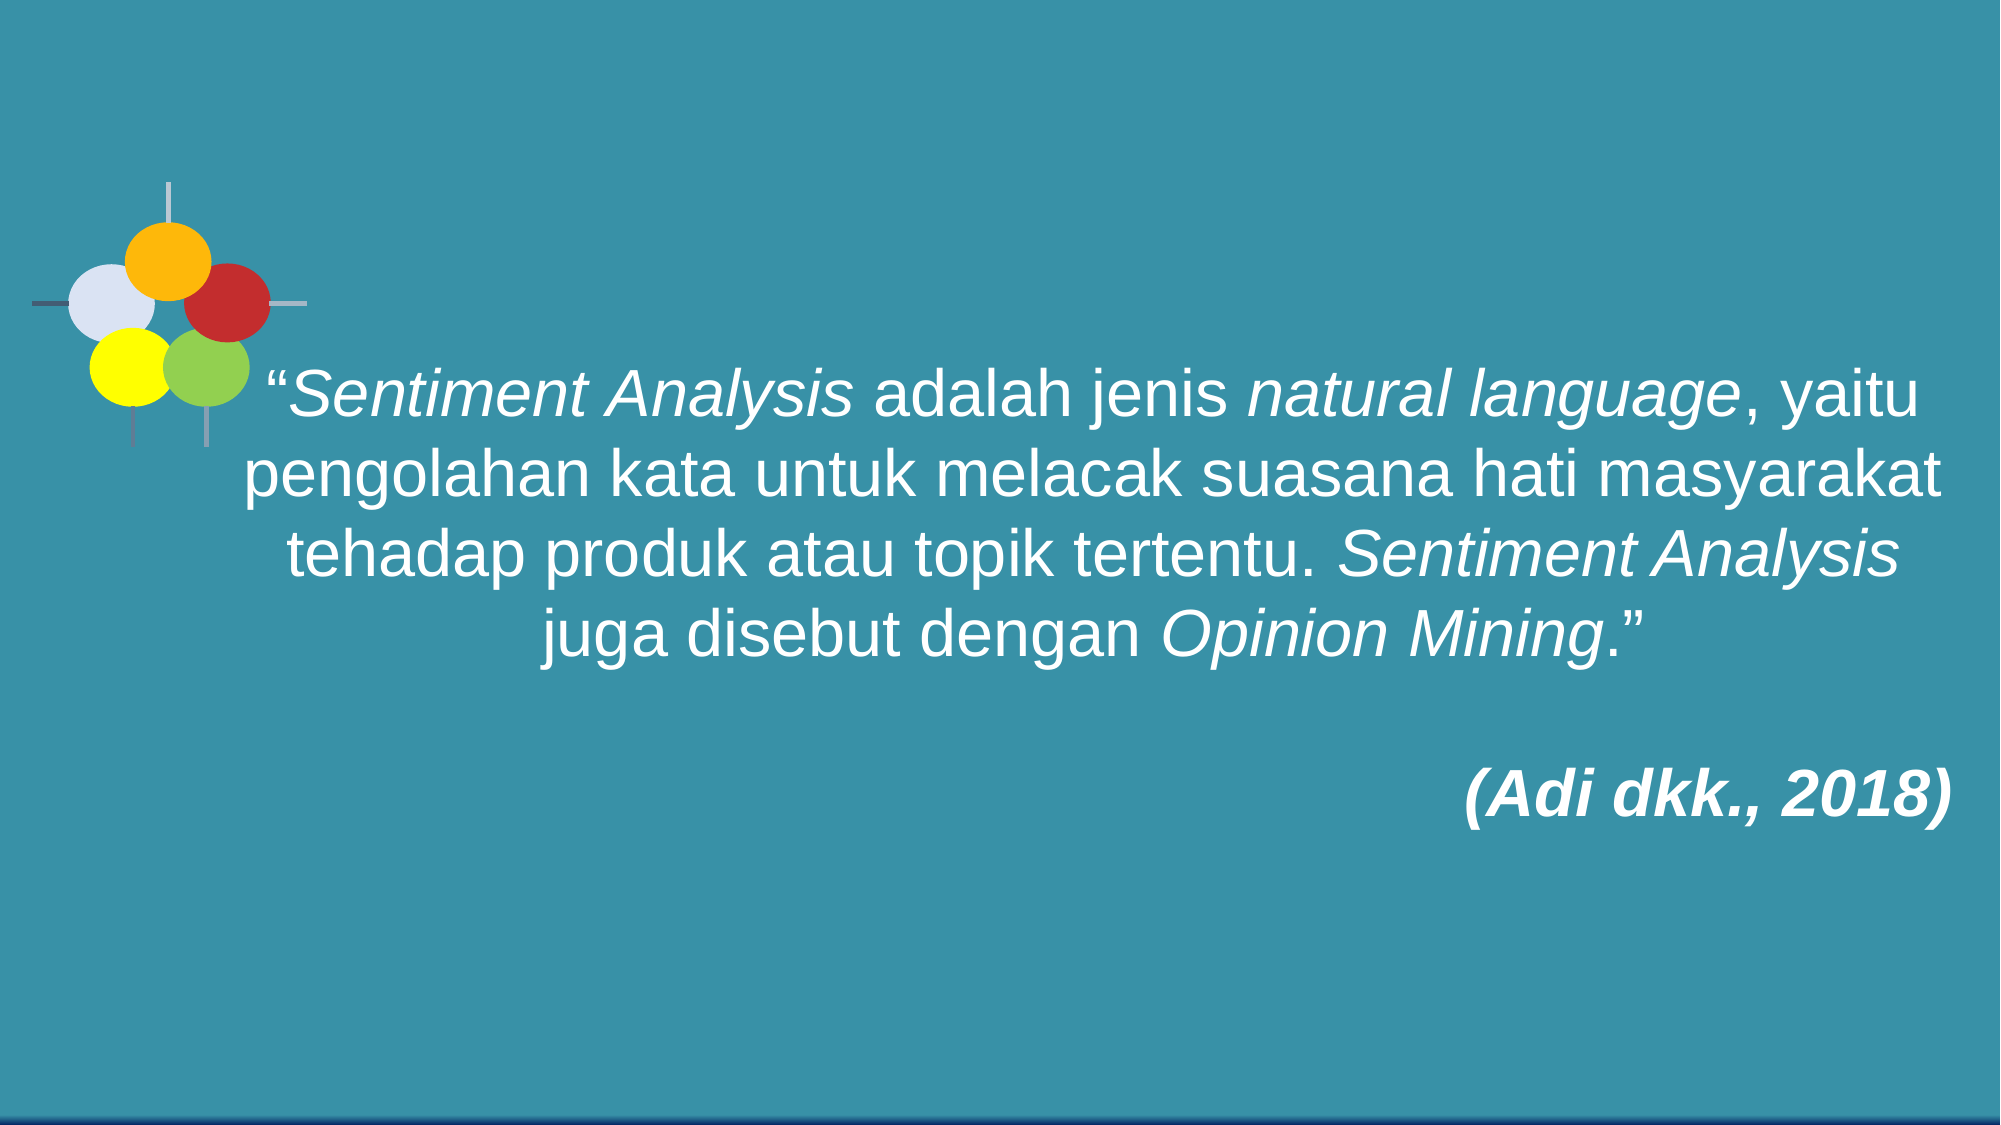

“Sentiment Analysis adalah jenis natural language, yaitu pengolahan kata untuk melacak suasana hati masyarakat tehadap produk atau topik tertentu. Sentiment Analysis juga disebut dengan Opinion Mining.”

(Adi dkk., 2018)